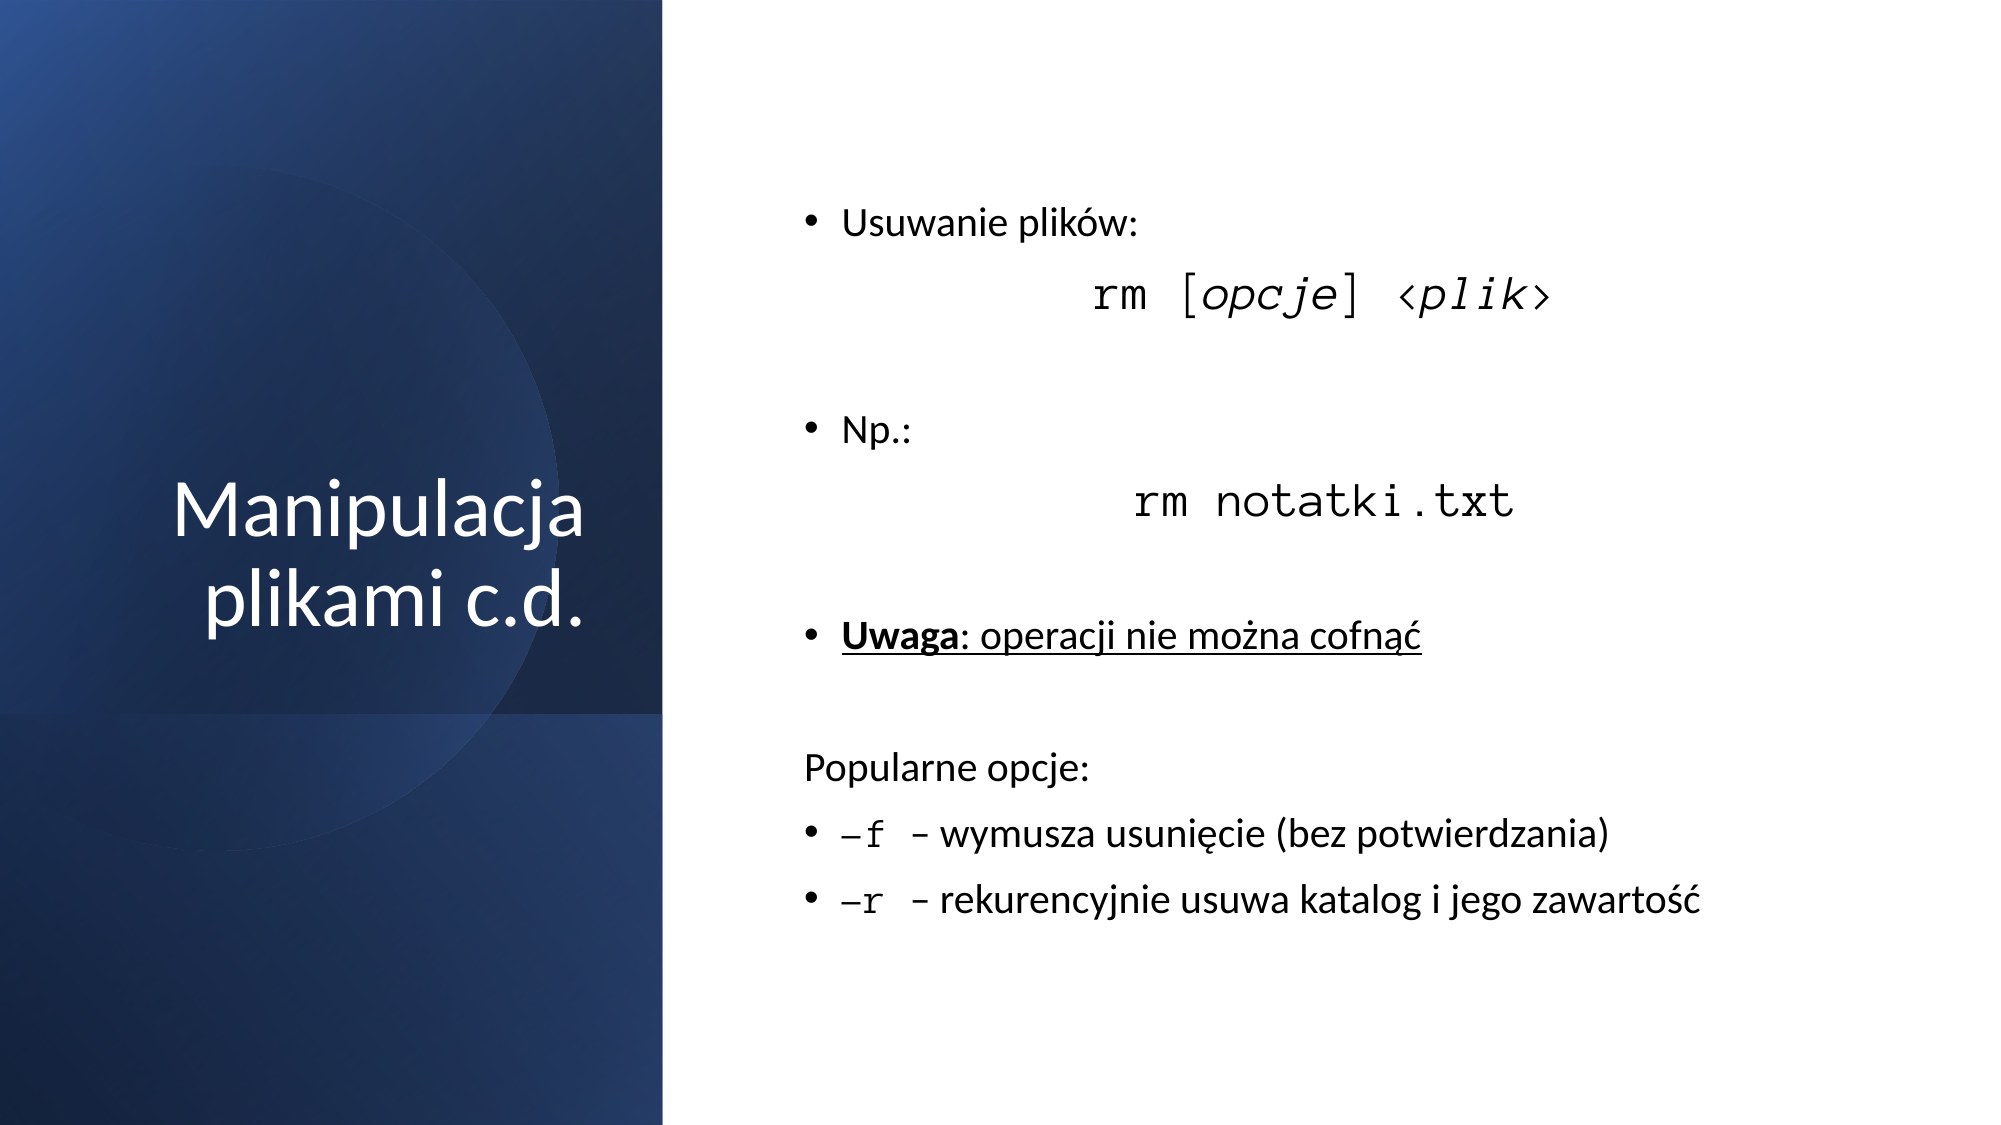

# Manipulacja plikami c.d.
Usuwanie plików:
rm [opcje] <plik>

Np.:
rm notatki.txt

Uwaga: operacji nie można cofnąć

Popularne opcje:
-f – wymusza usunięcie (bez potwierdzania)
-r – rekurencyjnie usuwa katalog i jego zawartość